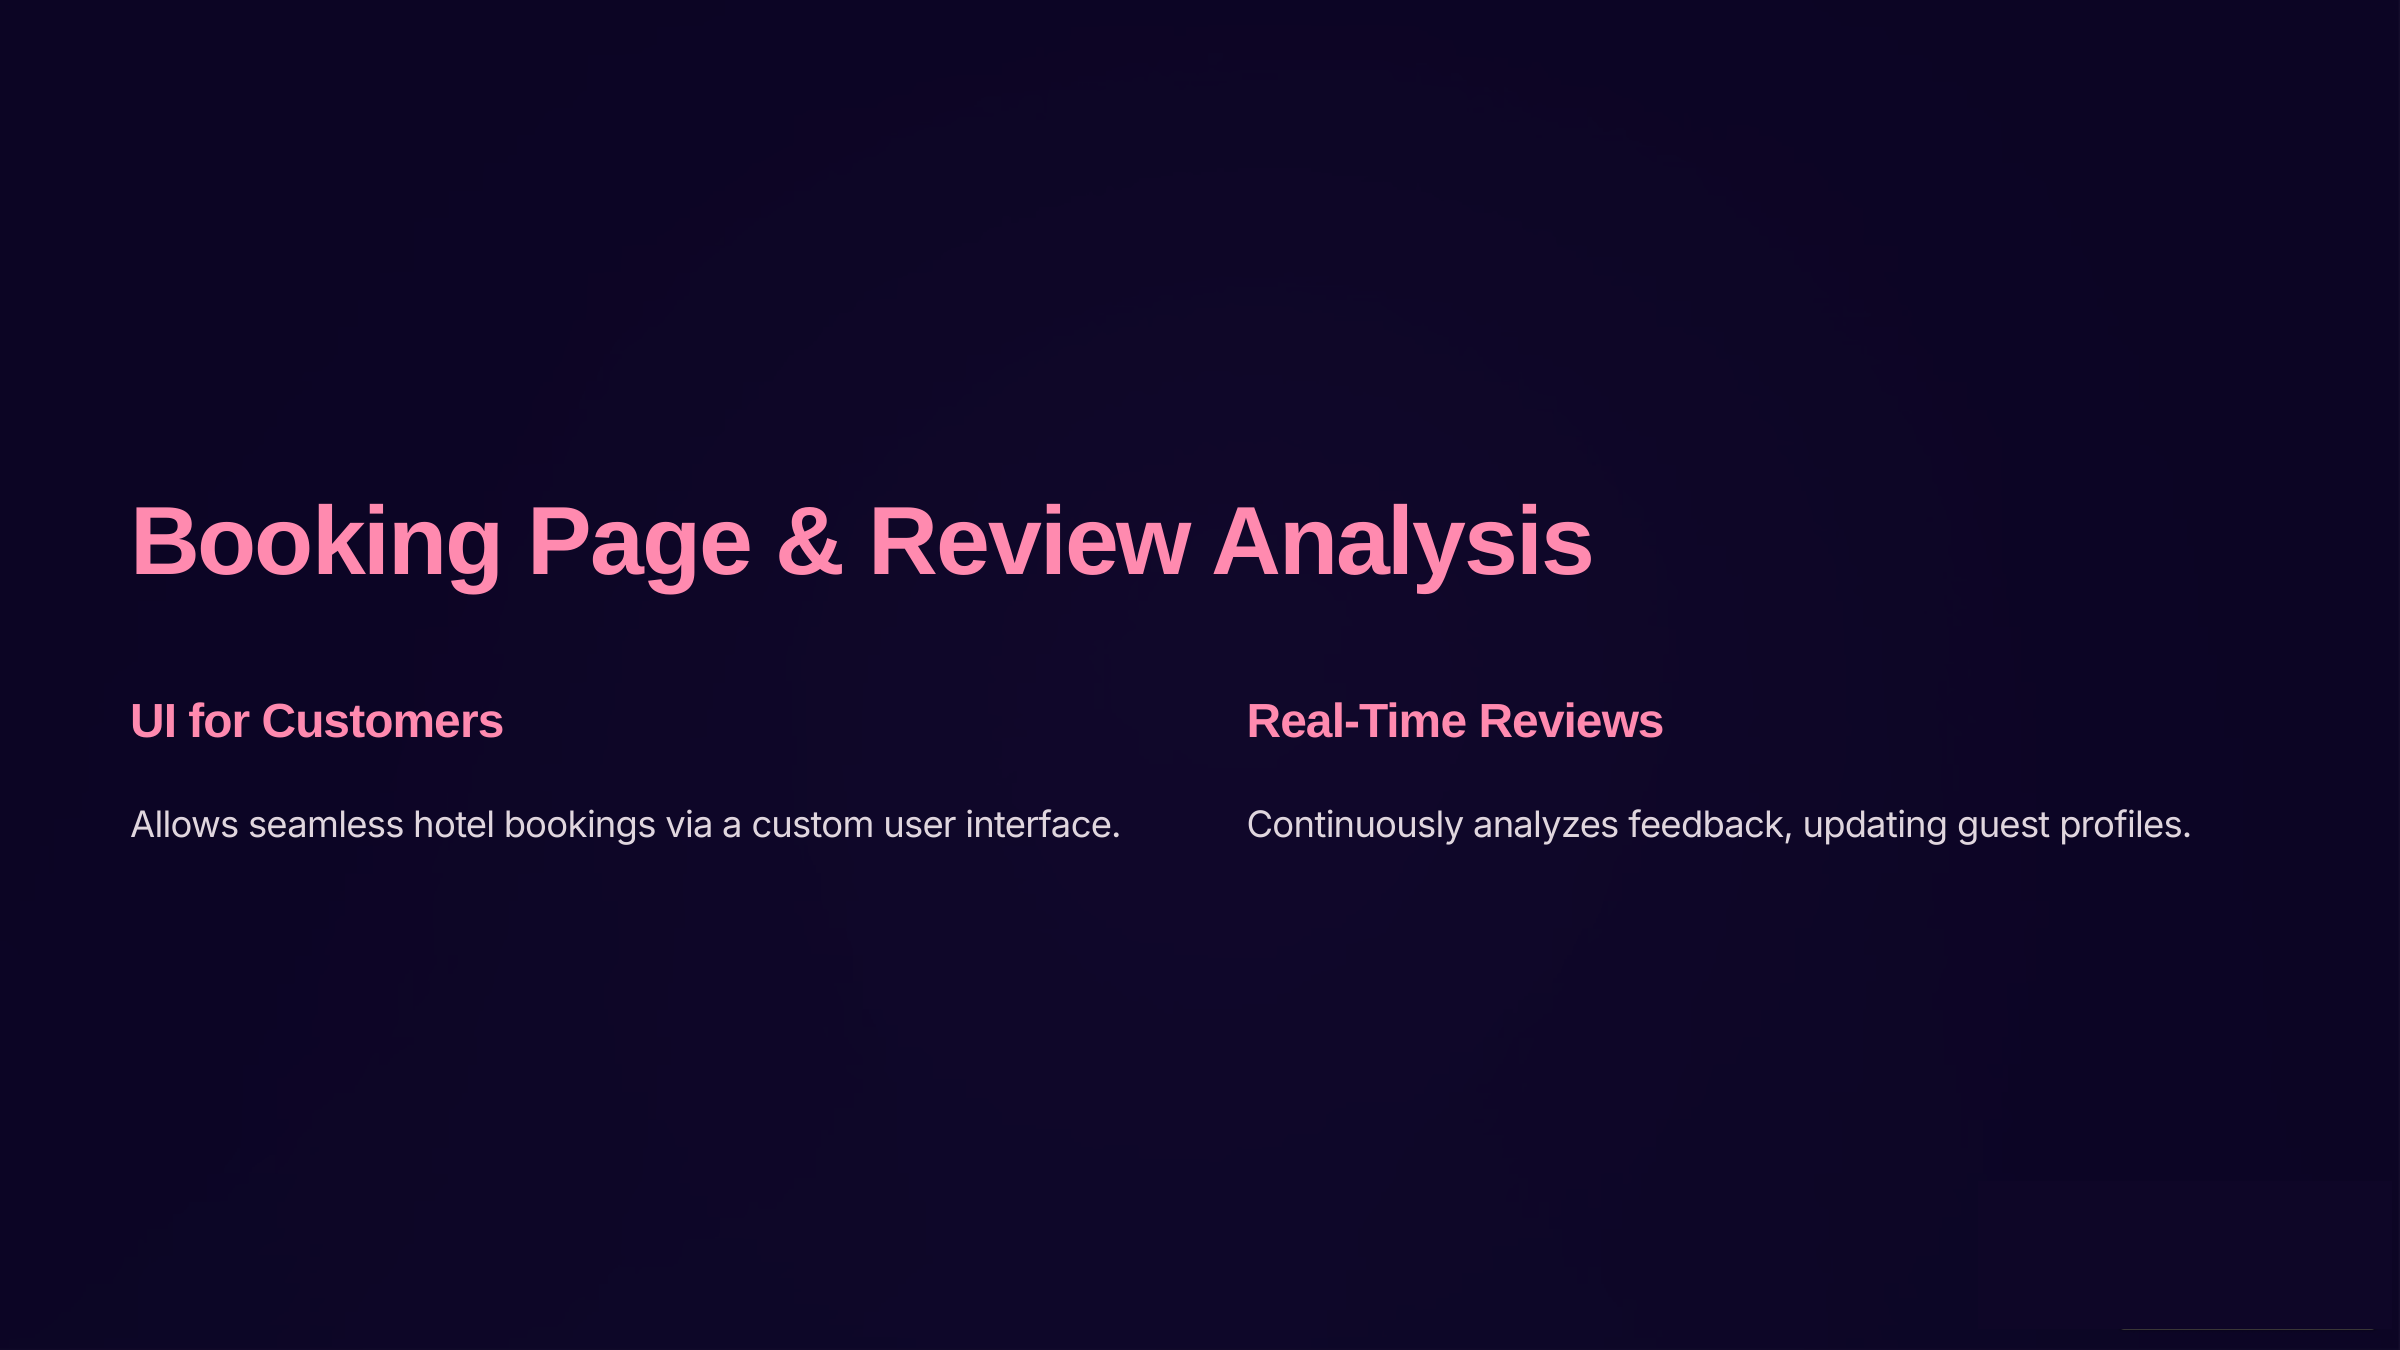

Booking Page & Review Analysis
UI for Customers
Real-Time Reviews
Allows seamless hotel bookings via a custom user interface.
Continuously analyzes feedback, updating guest profiles.